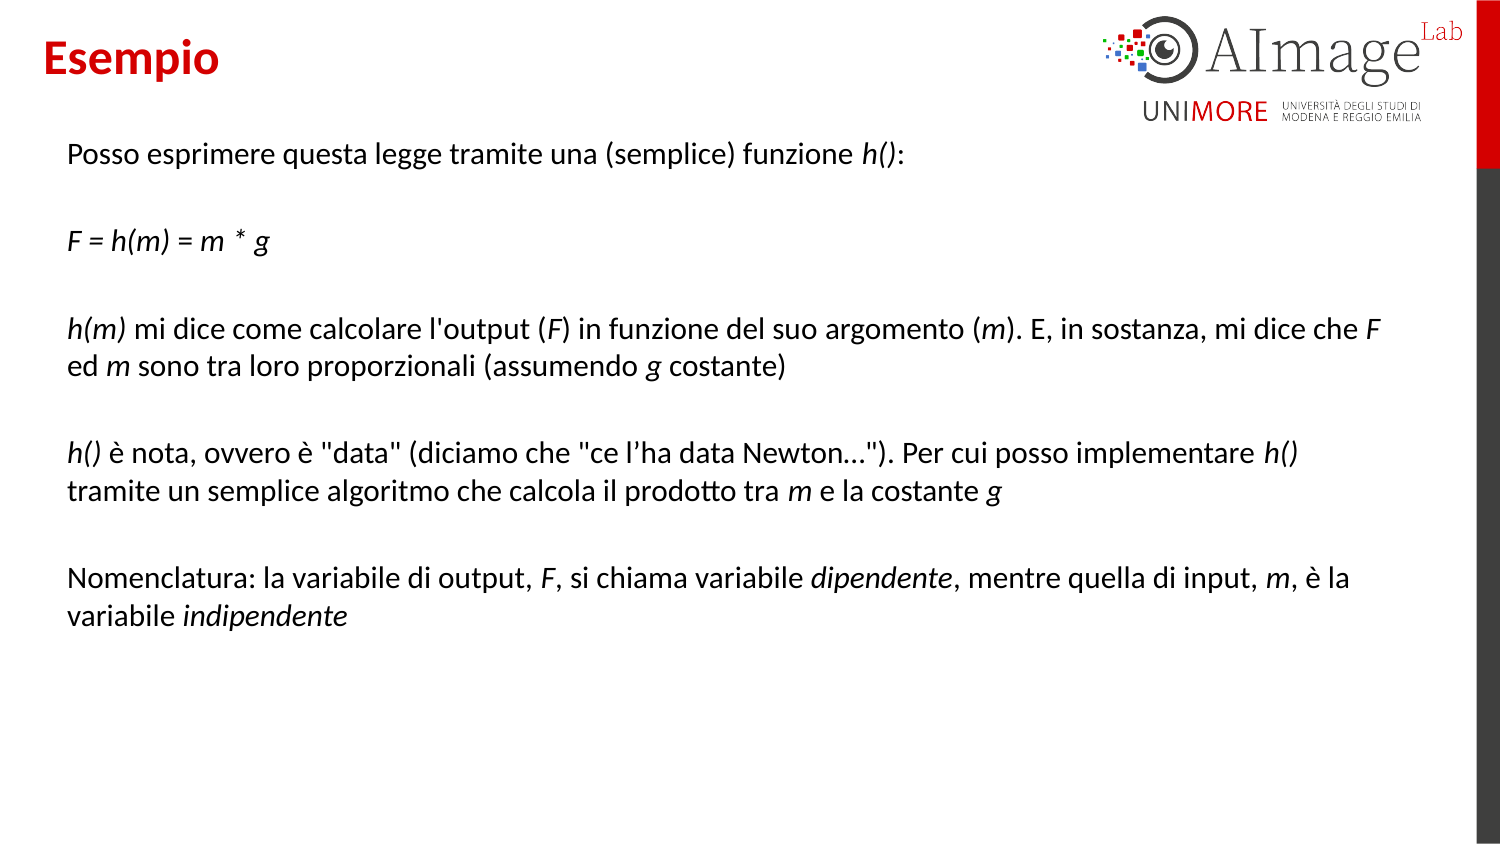

# Esempio
Posso esprimere questa legge tramite una (semplice) funzione h():

F = h(m) = m * g

h(m) mi dice come calcolare l'output (F) in funzione del suo argomento (m). E, in sostanza, mi dice che F ed m sono tra loro proporzionali (assumendo g costante)

h() è nota, ovvero è "data" (diciamo che "ce l’ha data Newton…"). Per cui posso implementare h() tramite un semplice algoritmo che calcola il prodotto tra m e la costante g

Nomenclatura: la variabile di output, F, si chiama variabile dipendente, mentre quella di input, m, è la variabile indipendente